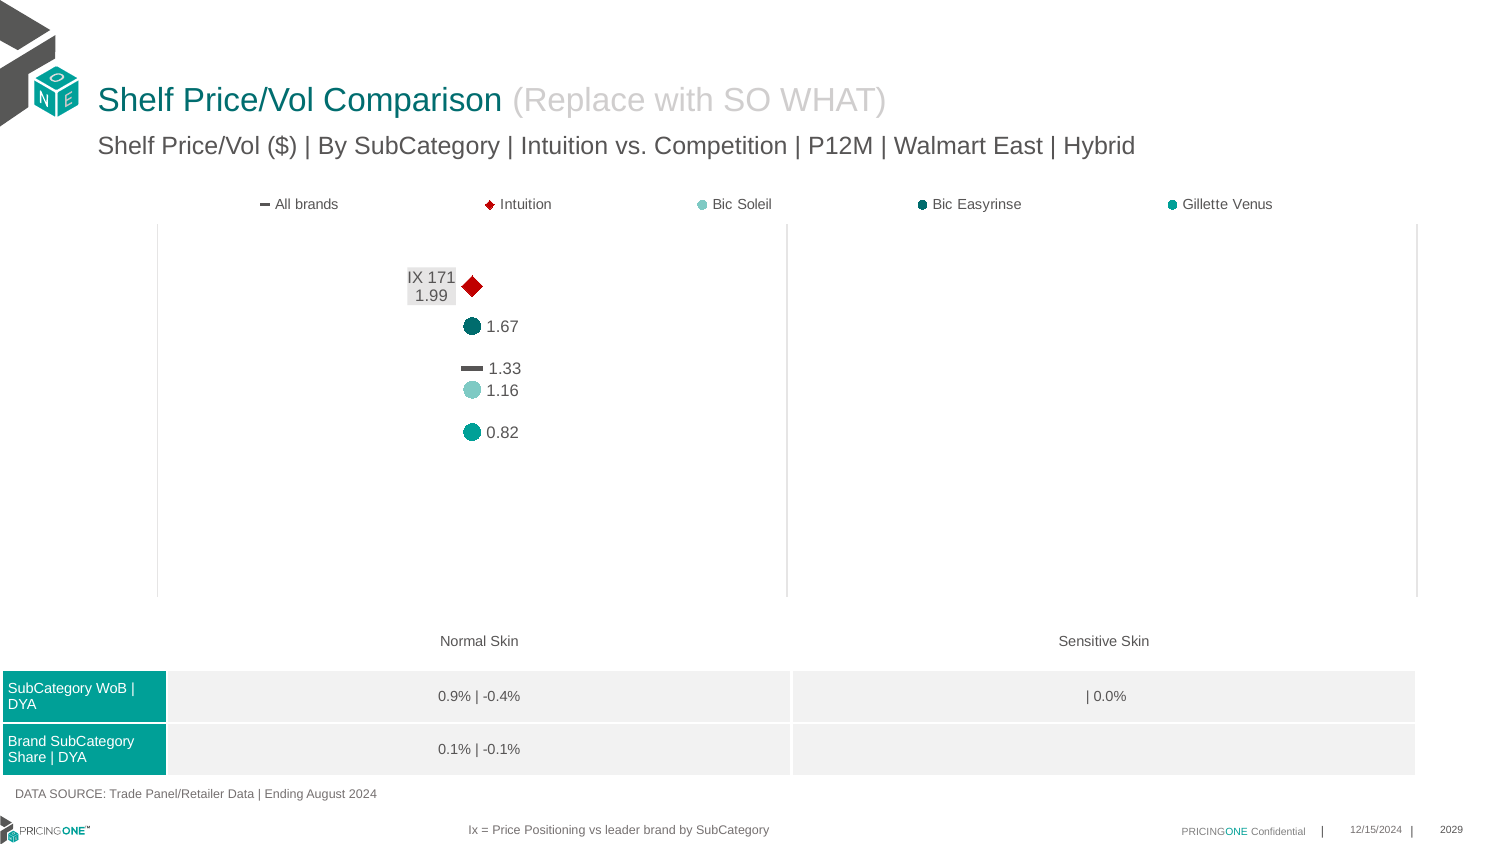

# Shelf Price/Vol Comparison (Replace with SO WHAT)
Shelf Price/Vol ($) | By SubCategory | Intuition vs. Competition | P12M | Walmart East | Hybrid

### Chart

| Category | All brands | Intuition | Bic Soleil | Bic Easyrinse | Gillette Venus |
|---|---|---|---|---|---|
| IX 171 | 1.33 | 1.99 | 1.16 | 1.67 | 0.82 |
| None | None | None | None | None | None |
|  | Normal Skin | Sensitive Skin |
| --- | --- | --- |
| SubCategory WoB | DYA | 0.9% | -0.4% | | 0.0% |
| Brand SubCategory Share | DYA | 0.1% | -0.1% |  |
DATA SOURCE: Trade Panel/Retailer Data | Ending August 2024
Ix = Price Positioning vs leader brand by SubCategory
12/15/2024
2029